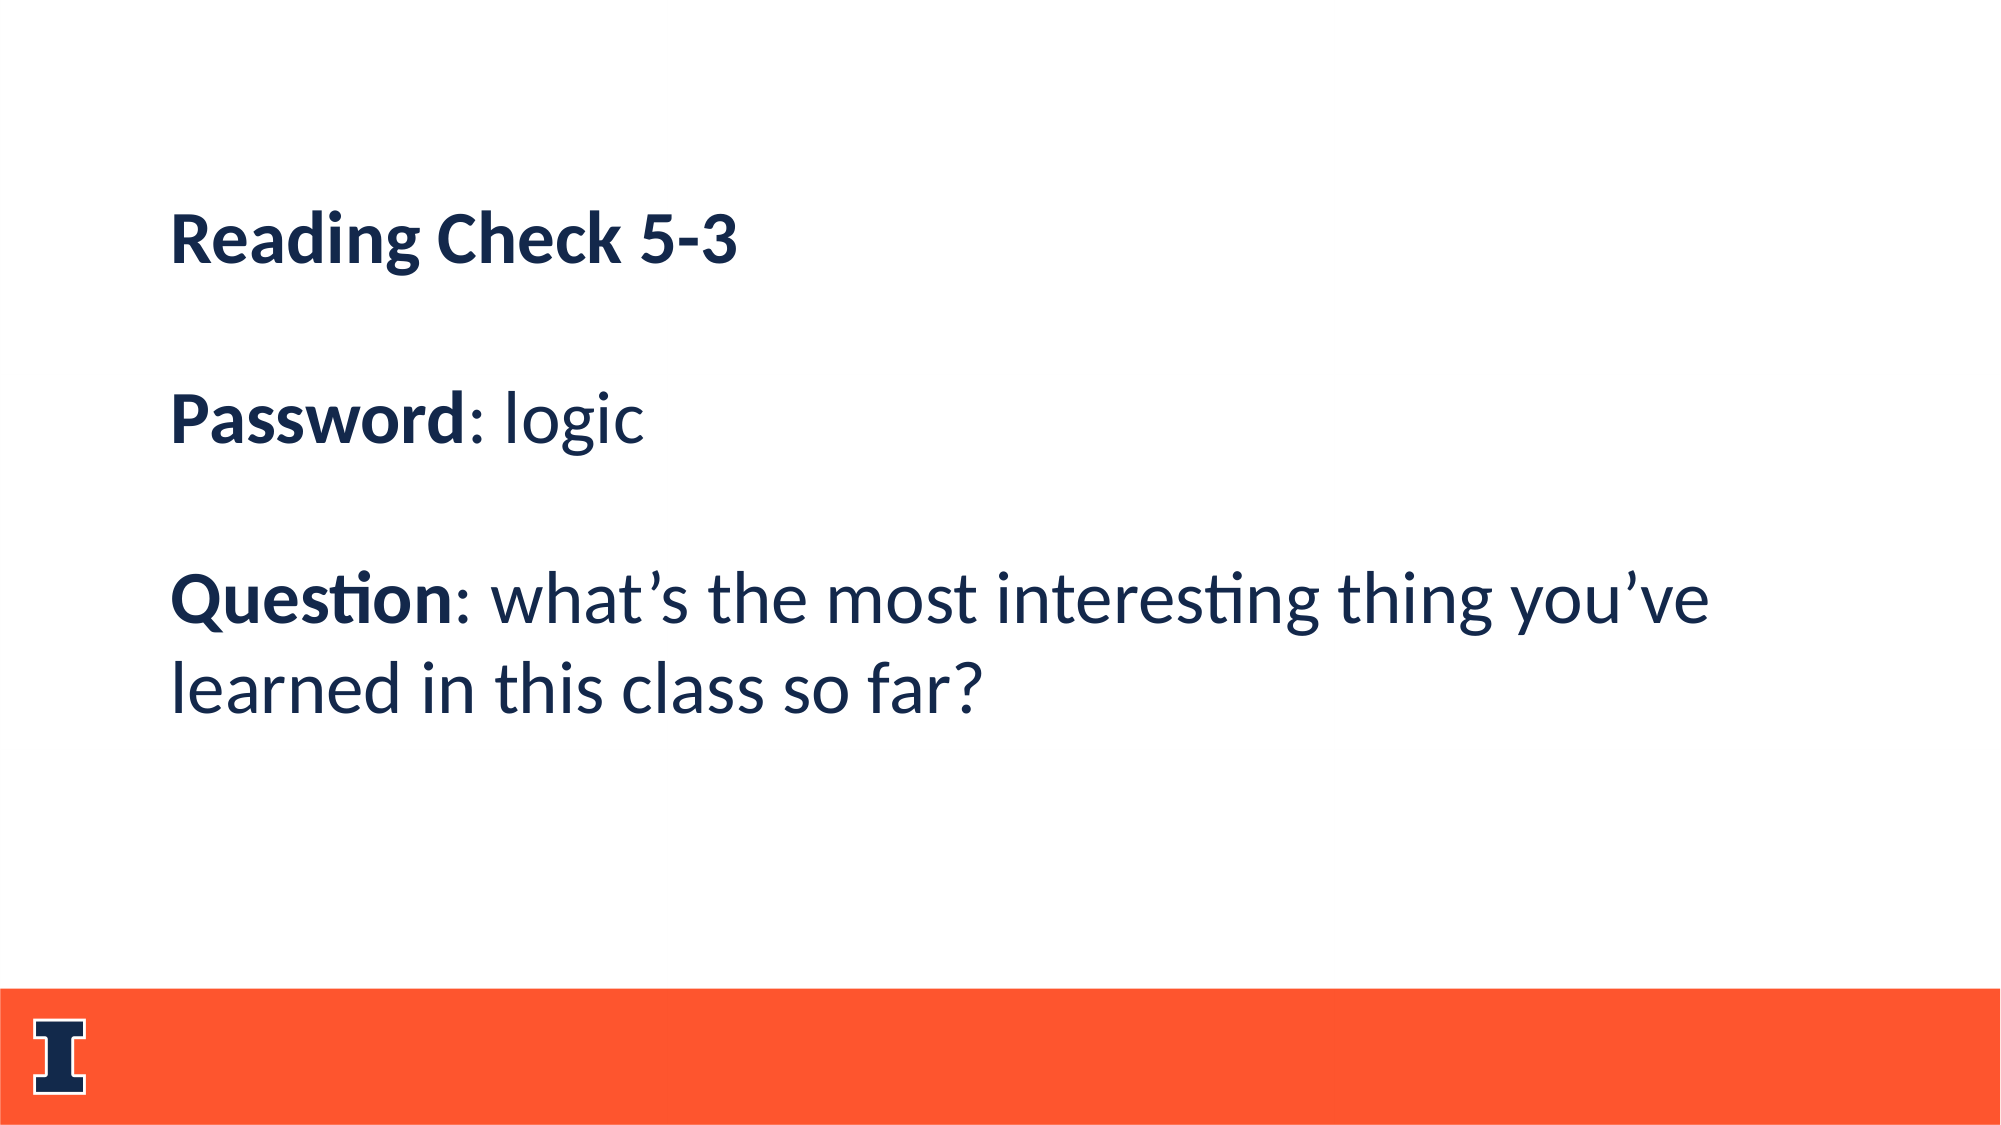

Reading Check 5-3

Password: logic

Question: what’s the most interesting thing you’ve learned in this class so far?